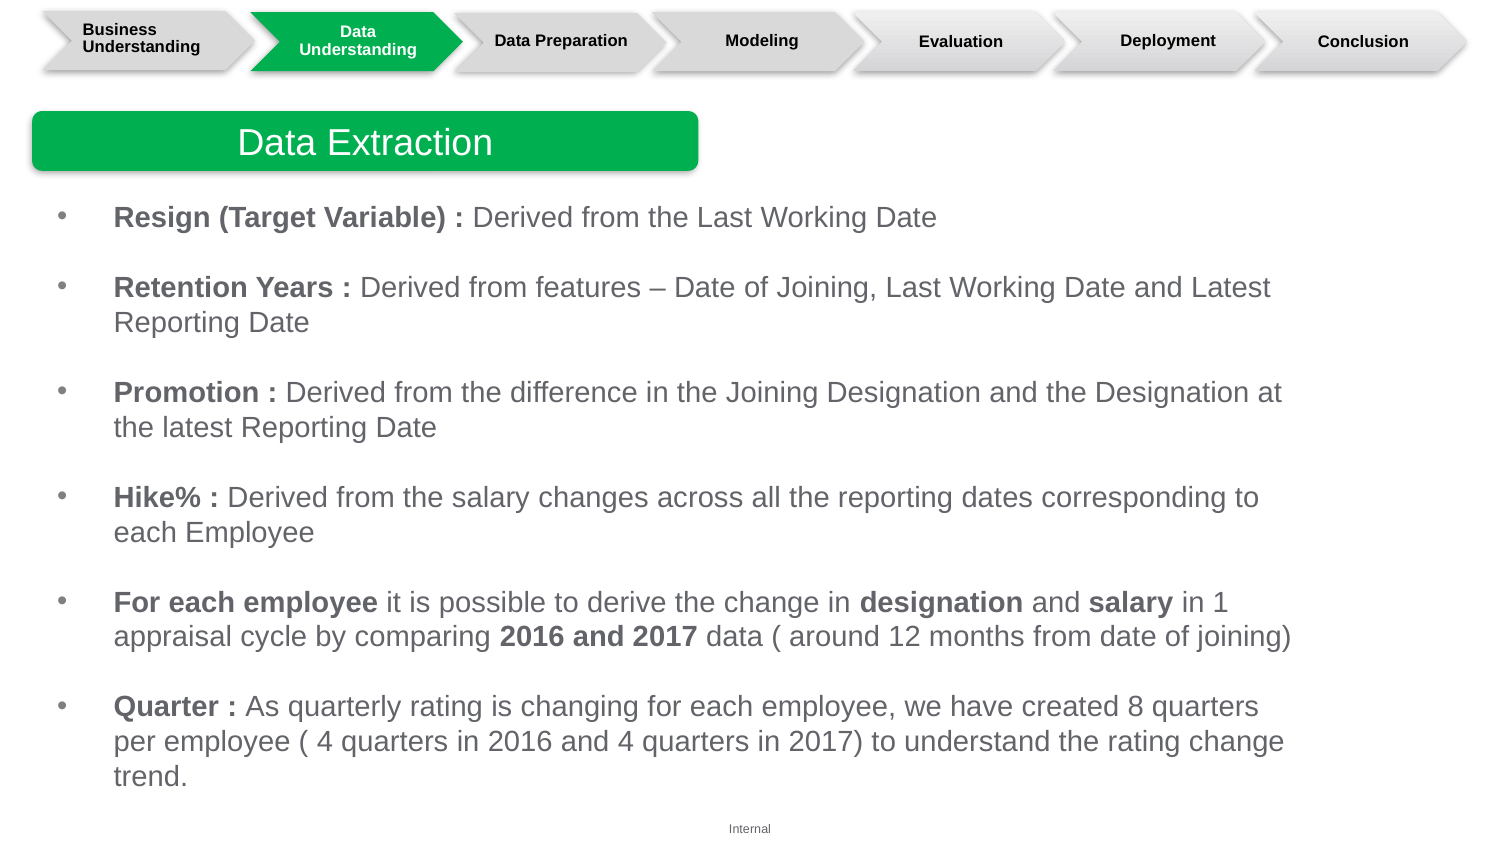

Business Understanding

Data Understanding

Modeling

Evaluation

Deployment

Conclusion

Data Preparation
Data Extraction
Resign (Target Variable) : Derived from the Last Working Date

Retention Years : Derived from features – Date of Joining, Last Working Date and Latest Reporting Date

Promotion : Derived from the difference in the Joining Designation and the Designation at the latest Reporting Date

Hike% : Derived from the salary changes across all the reporting dates corresponding to each Employee

For each employee it is possible to derive the change in designation and salary in 1 appraisal cycle by comparing 2016 and 2017 data ( around 12 months from date of joining)

Quarter : As quarterly rating is changing for each employee, we have created 8 quarters per employee ( 4 quarters in 2016 and 4 quarters in 2017) to understand the rating change trend.